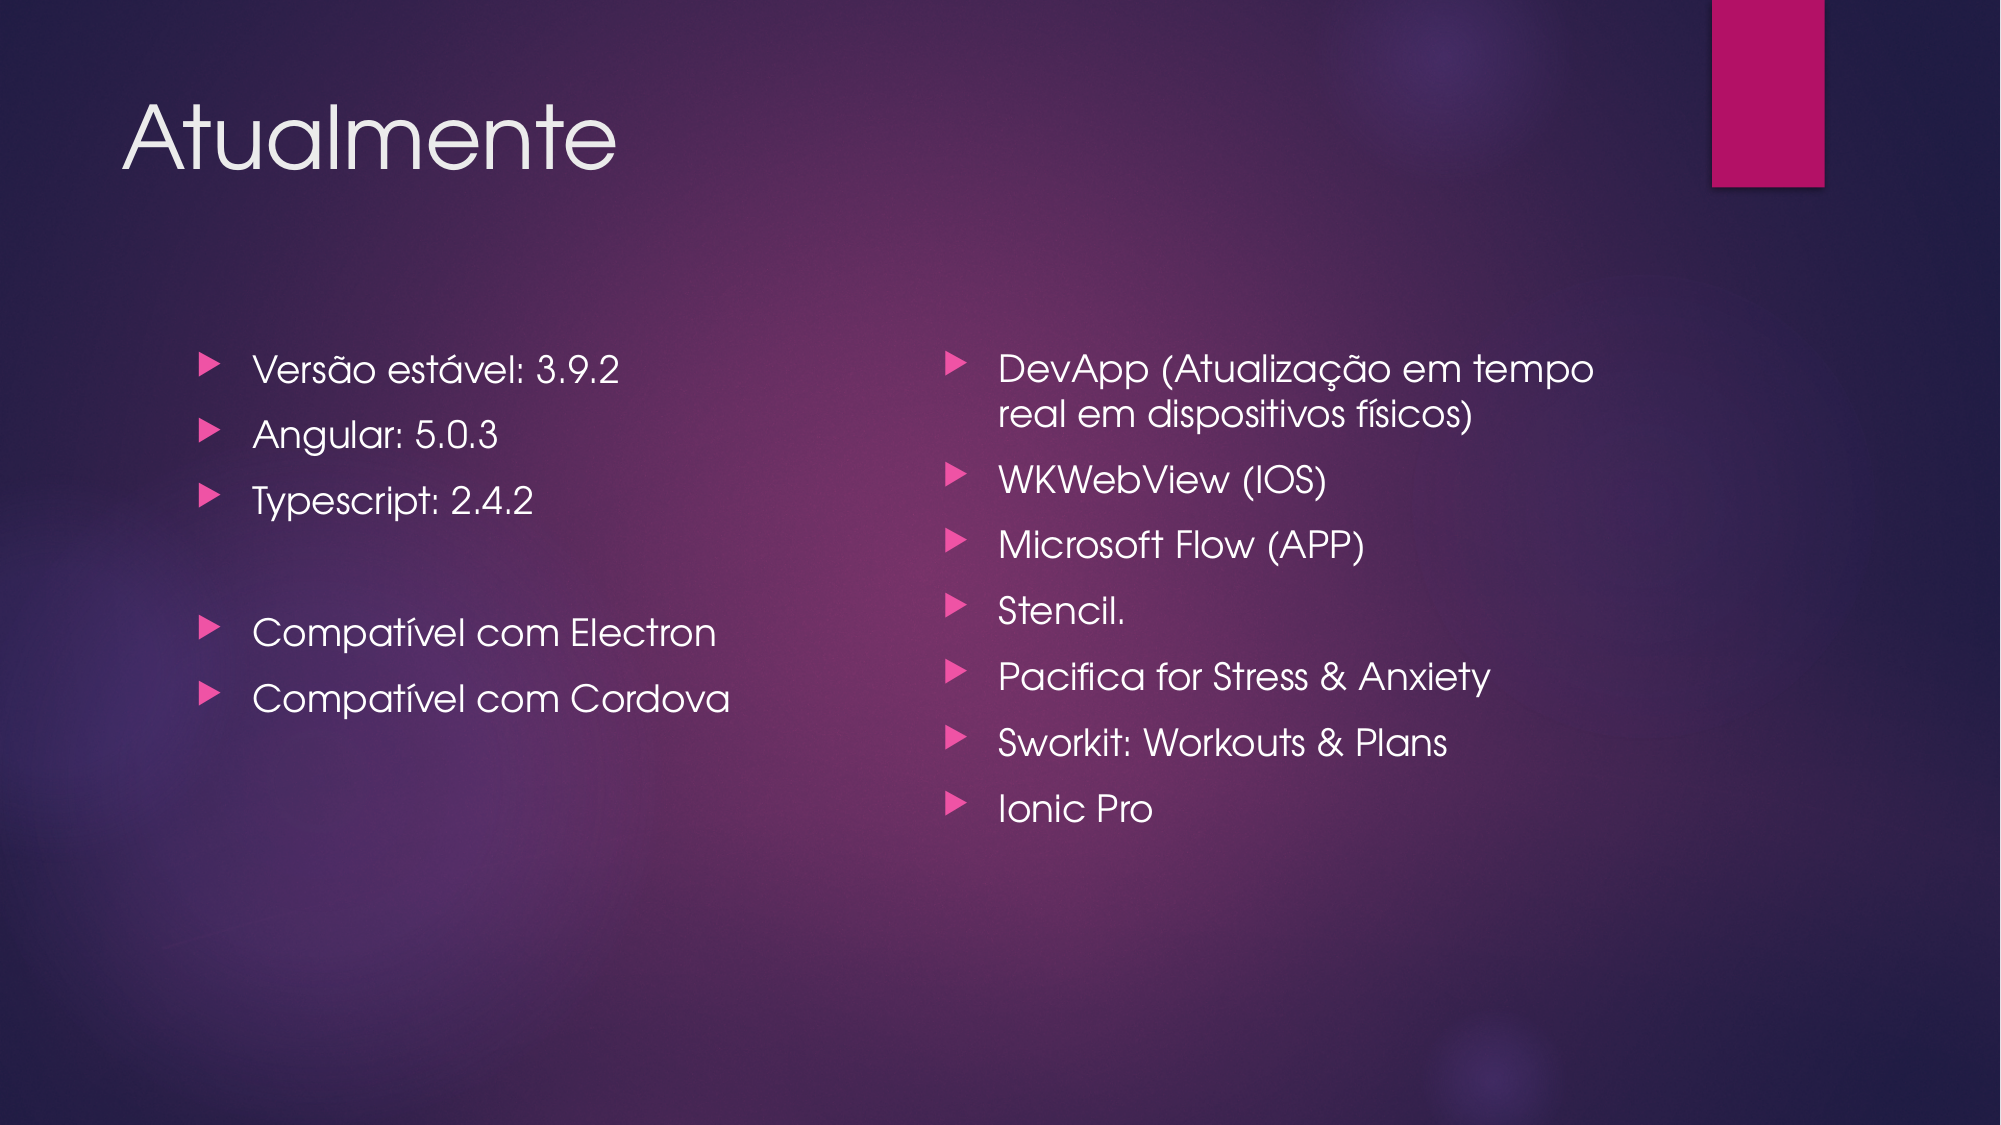

# Atualmente
DevApp (Atualização em tempo real em dispositivos físicos)
WKWebView (IOS)
Microsoft Flow (APP)
Stencil.
Pacifica for Stress & Anxiety
Sworkit: Workouts & Plans
Ionic Pro
Versão estável: 3.9.2
Angular: 5.0.3
Typescript: 2.4.2

Compatível com Electron
Compatível com Cordova